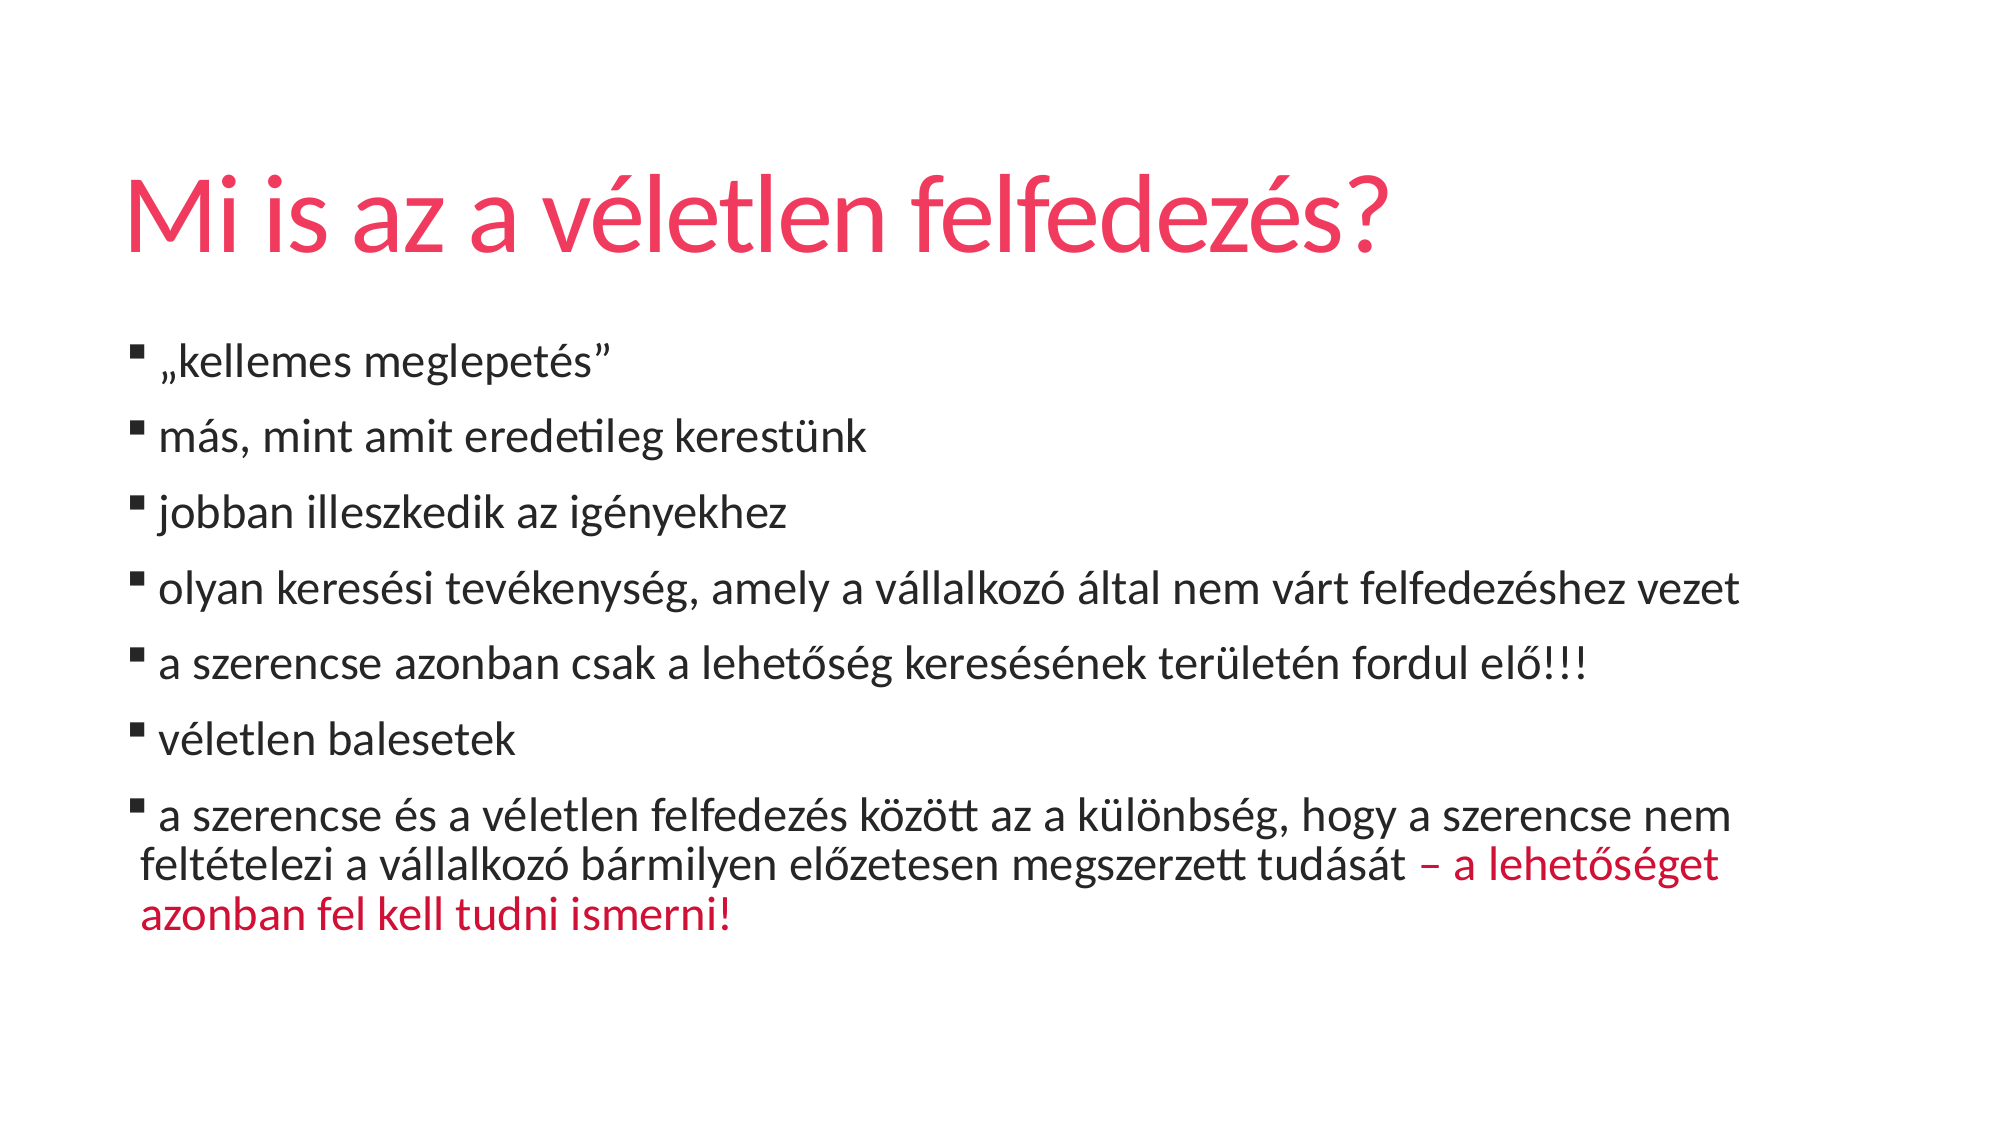

# Mi is az a véletlen felfedezés?
 „kellemes meglepetés”
 más, mint amit eredetileg kerestünk
 jobban illeszkedik az igényekhez
 olyan keresési tevékenység, amely a vállalkozó által nem várt felfedezéshez vezet
 a szerencse azonban csak a lehetőség keresésének területén fordul elő!!!
 véletlen balesetek
 a szerencse és a véletlen felfedezés között az a különbség, hogy a szerencse nem feltételezi a vállalkozó bármilyen előzetesen megszerzett tudását – a lehetőséget azonban fel kell tudni ismerni!